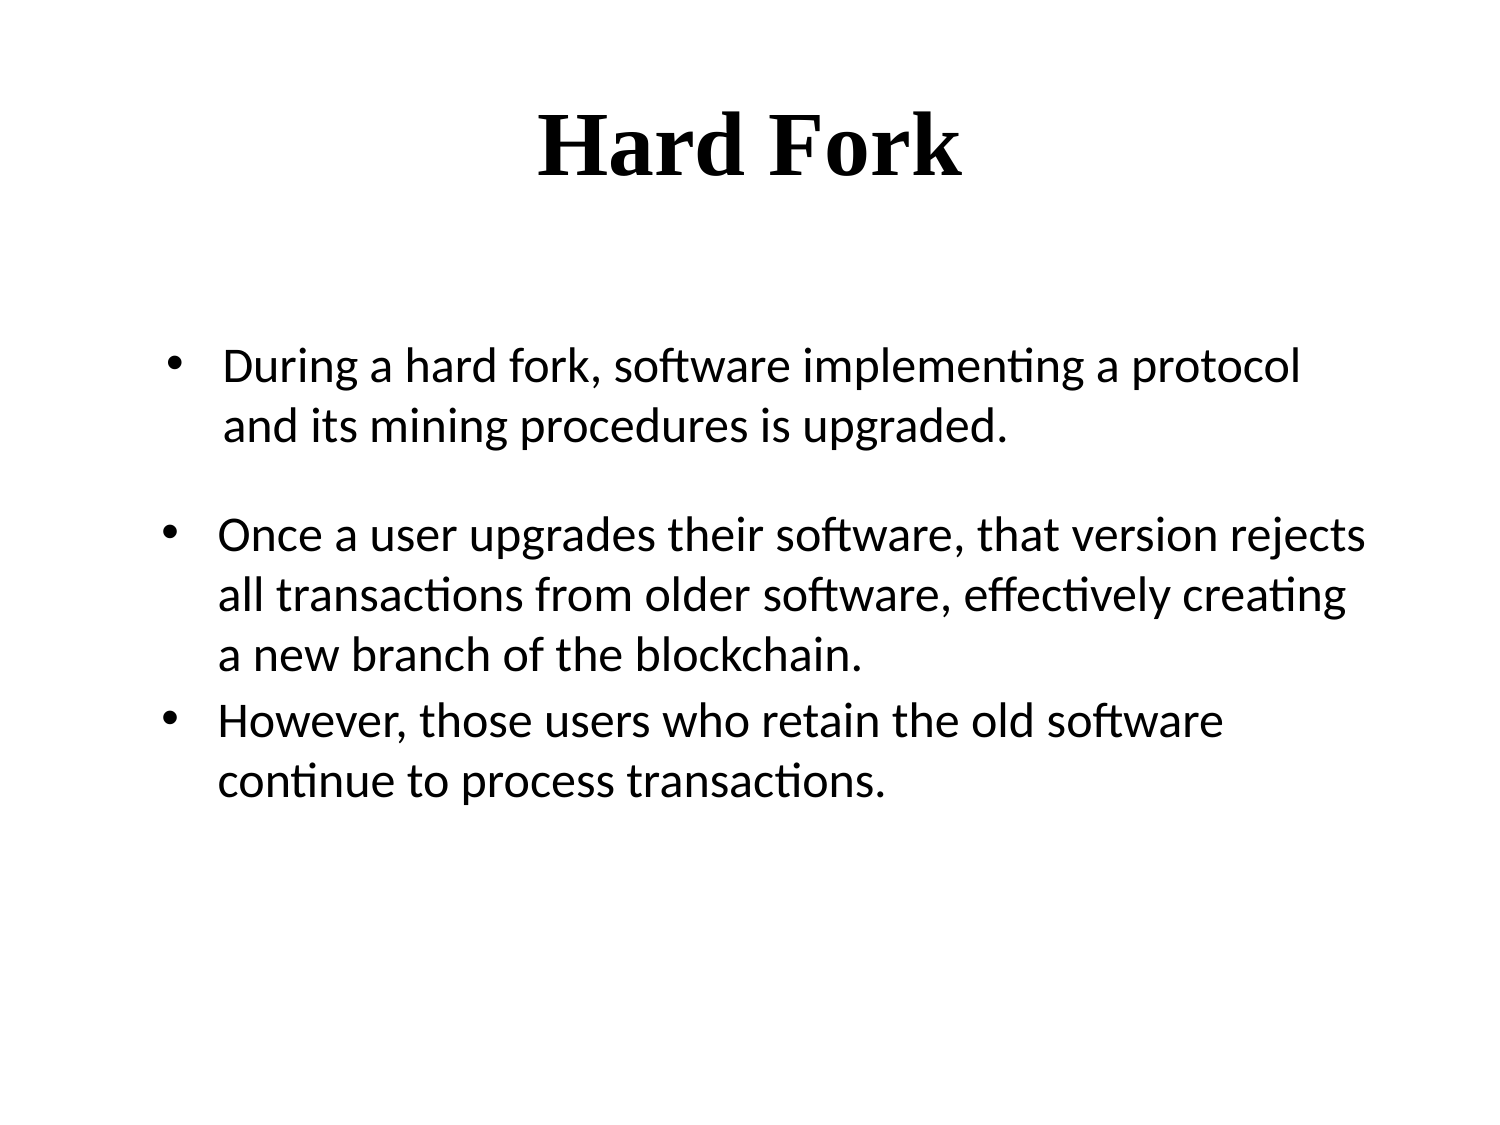

# Hard Fork
During a hard fork, software implementing a protocol and its mining procedures is upgraded.
Once a user upgrades their software, that version rejects all transactions from older software, effectively creating a new branch of the blockchain.
However, those users who retain the old software continue to process transactions.